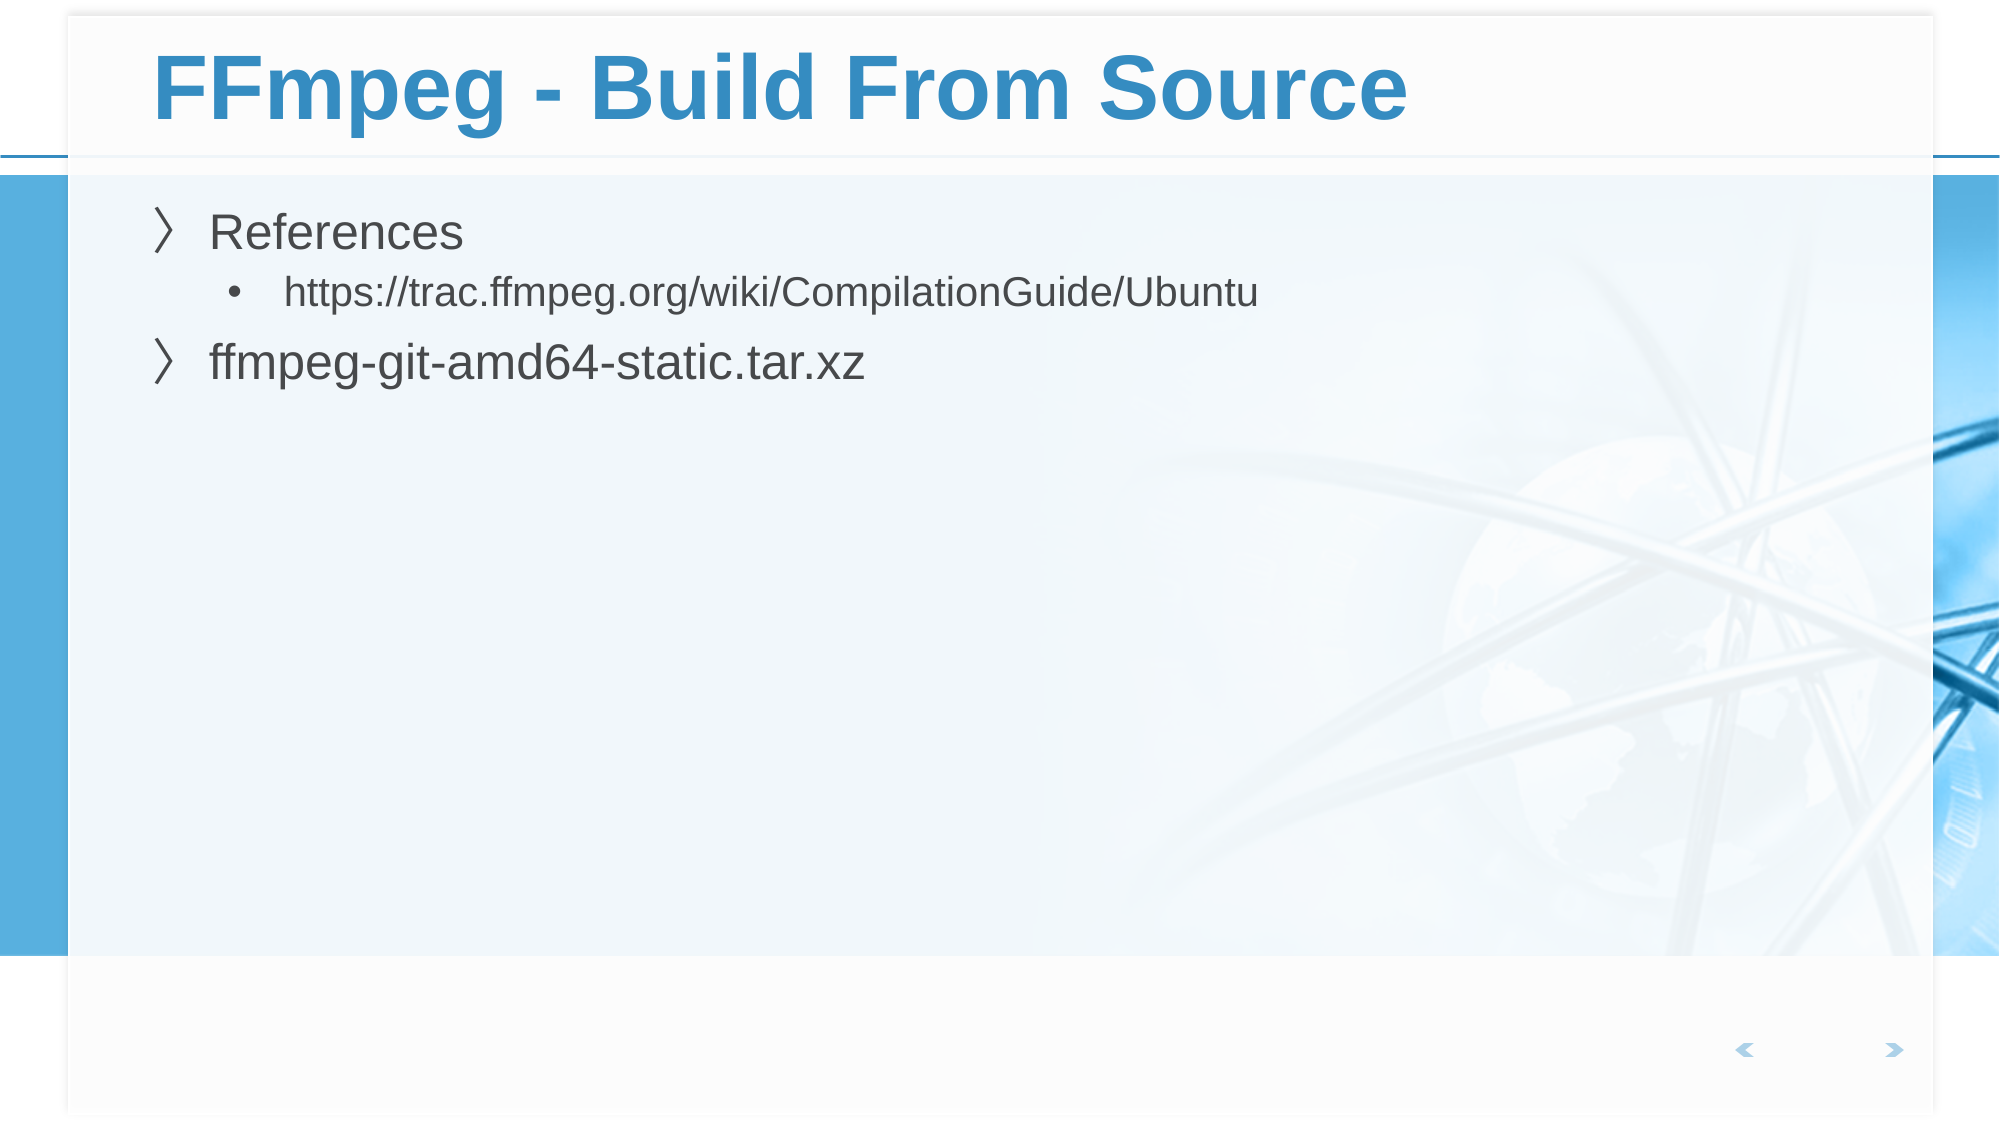

# FFmpeg - Build From Source
References
https://trac.ffmpeg.org/wiki/CompilationGuide/Ubuntu
ffmpeg-git-amd64-static.tar.xz